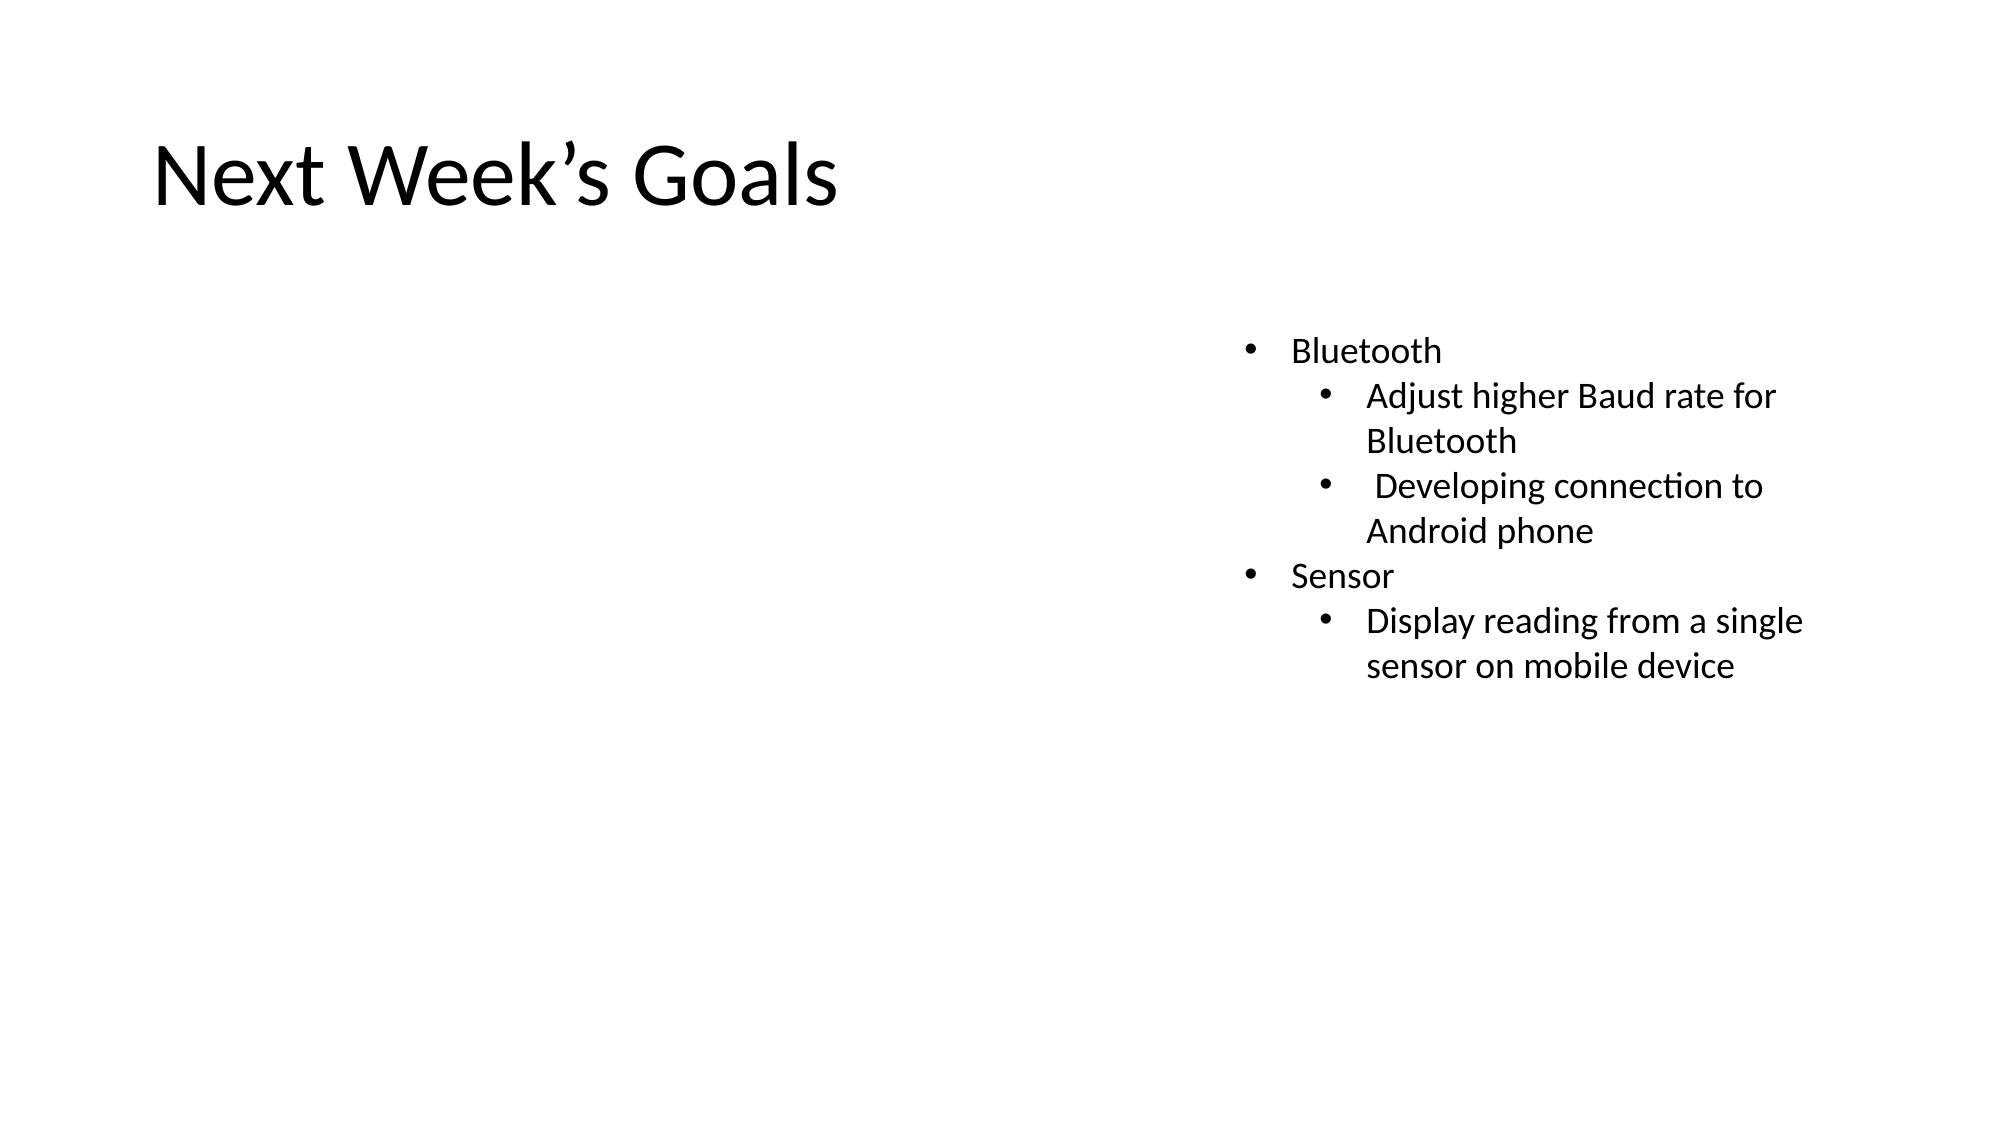

# Next Week’s Goals
Bluetooth
Adjust higher Baud rate for Bluetooth
 Developing connection to Android phone
Sensor
Display reading from a single sensor on mobile device